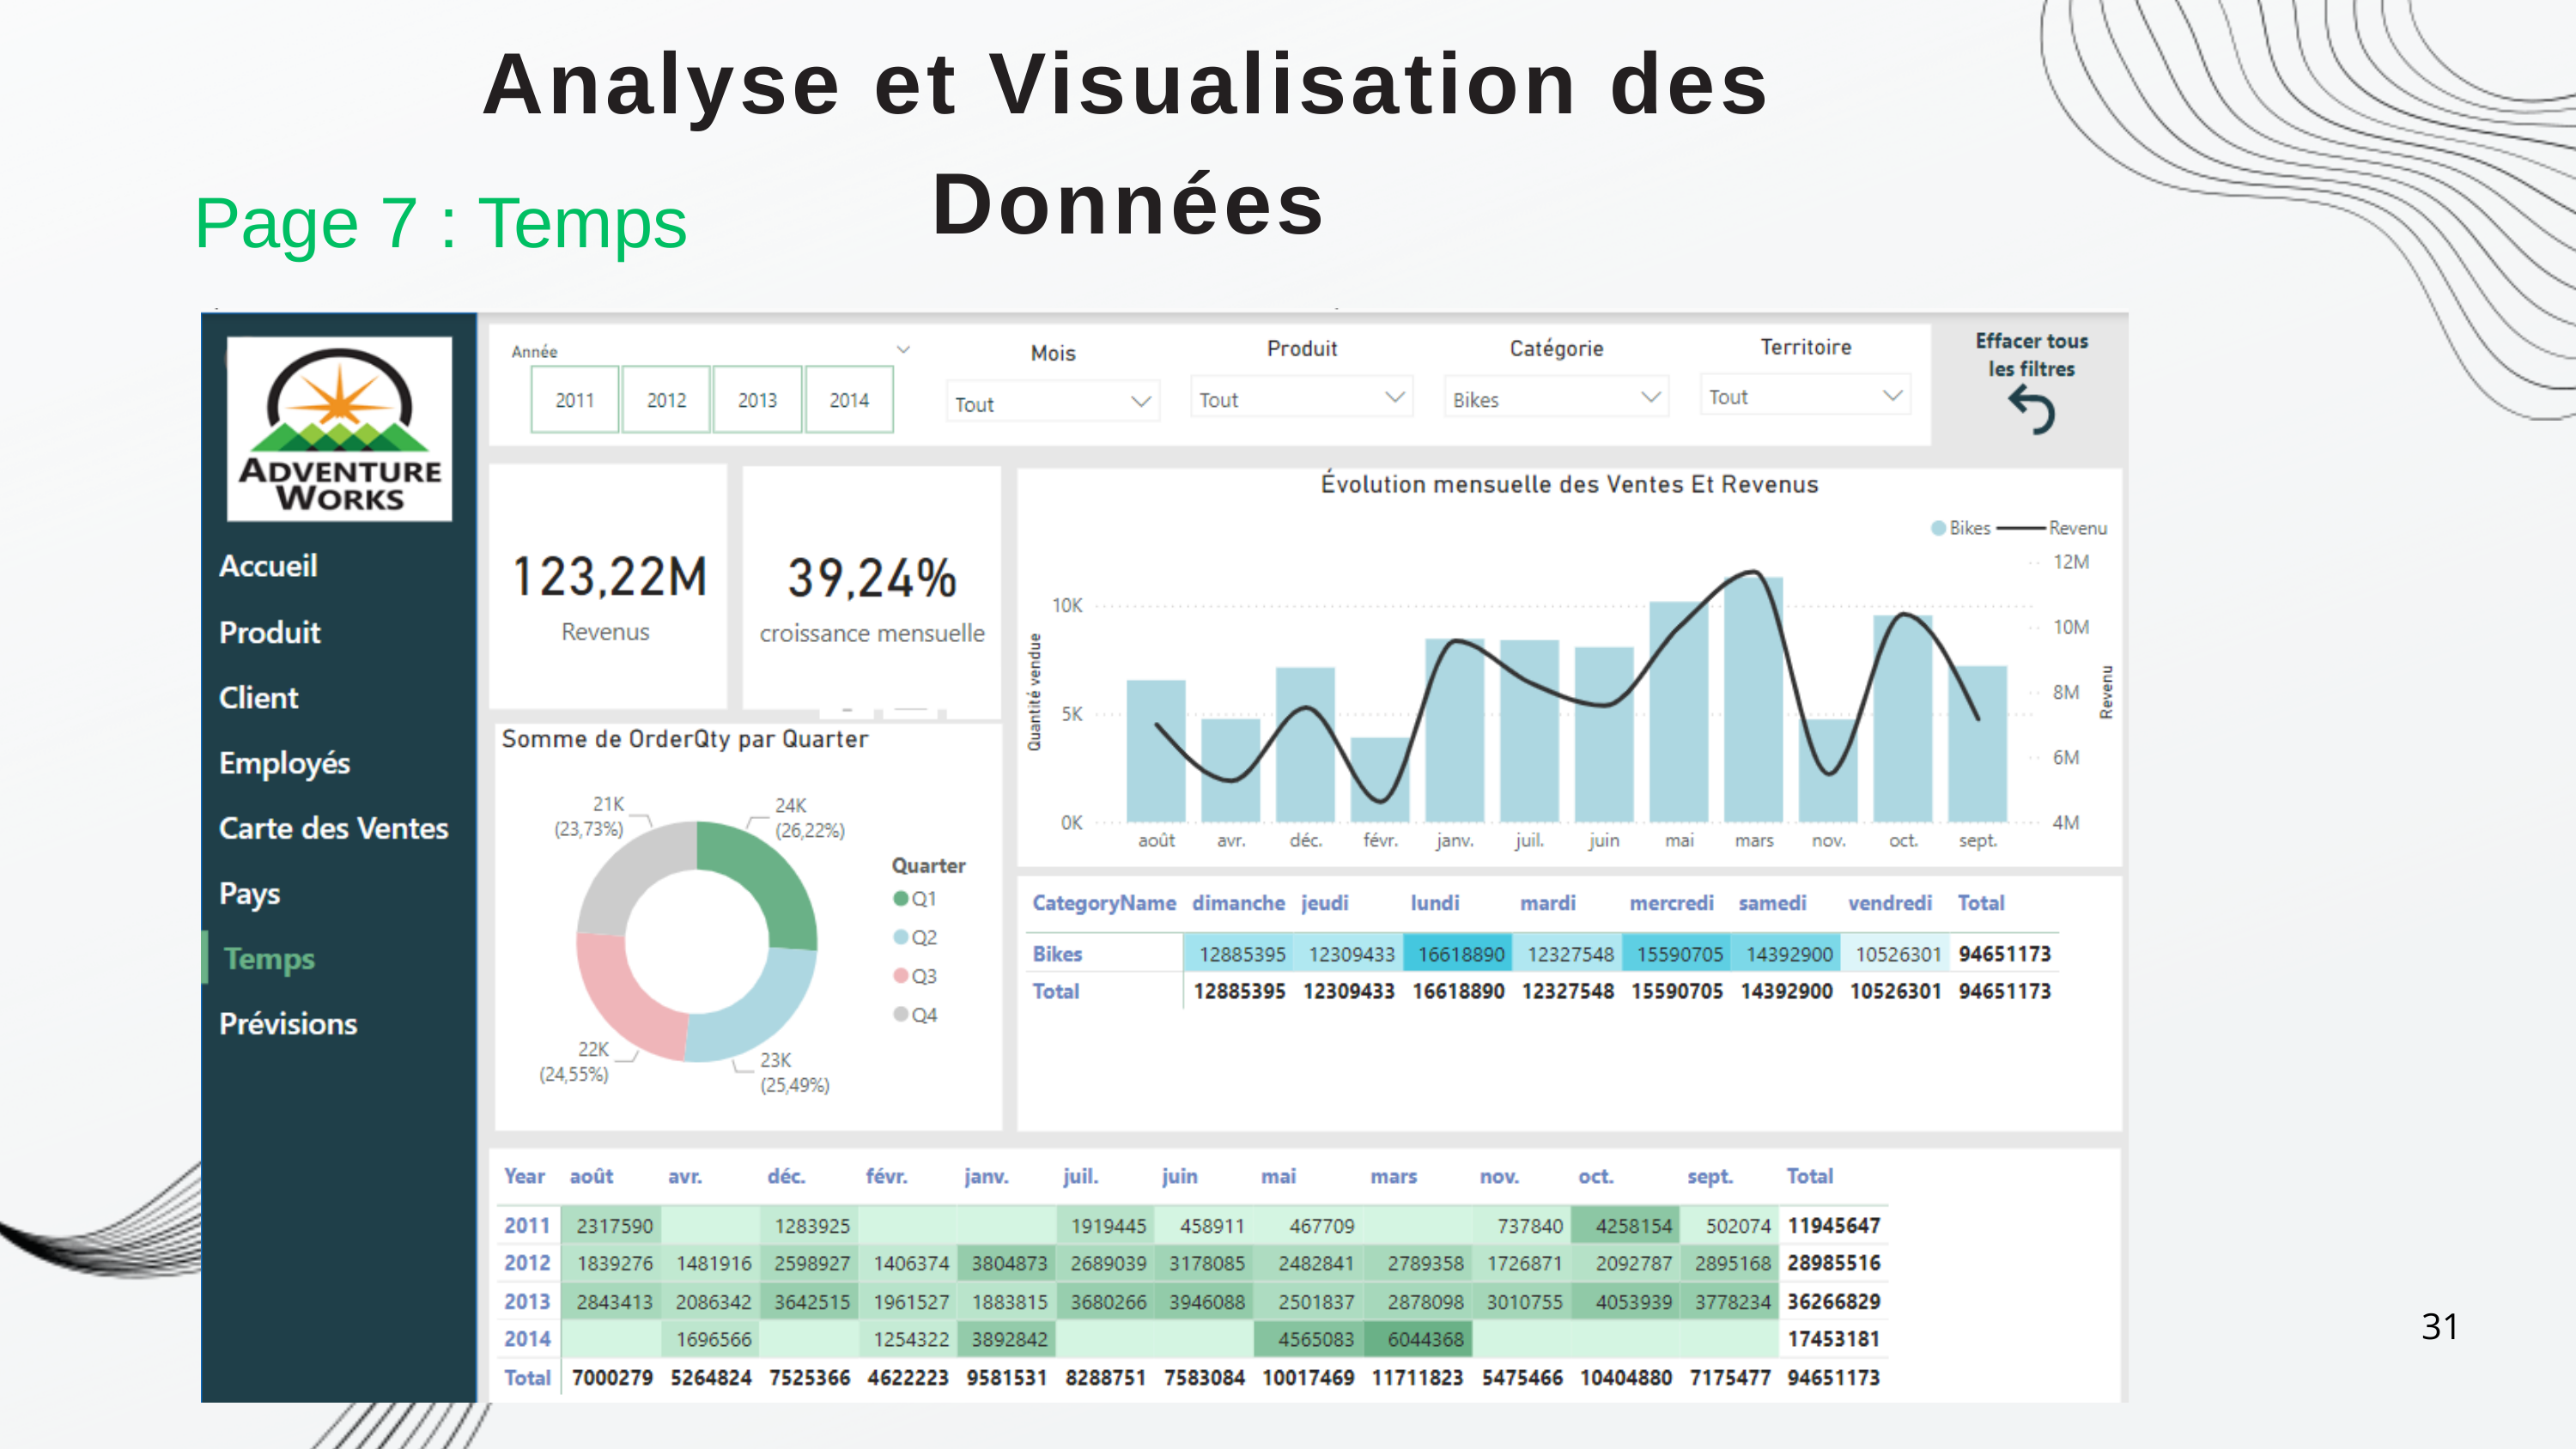

Analyse et Visualisation des Données
Page 7 : Temps

31